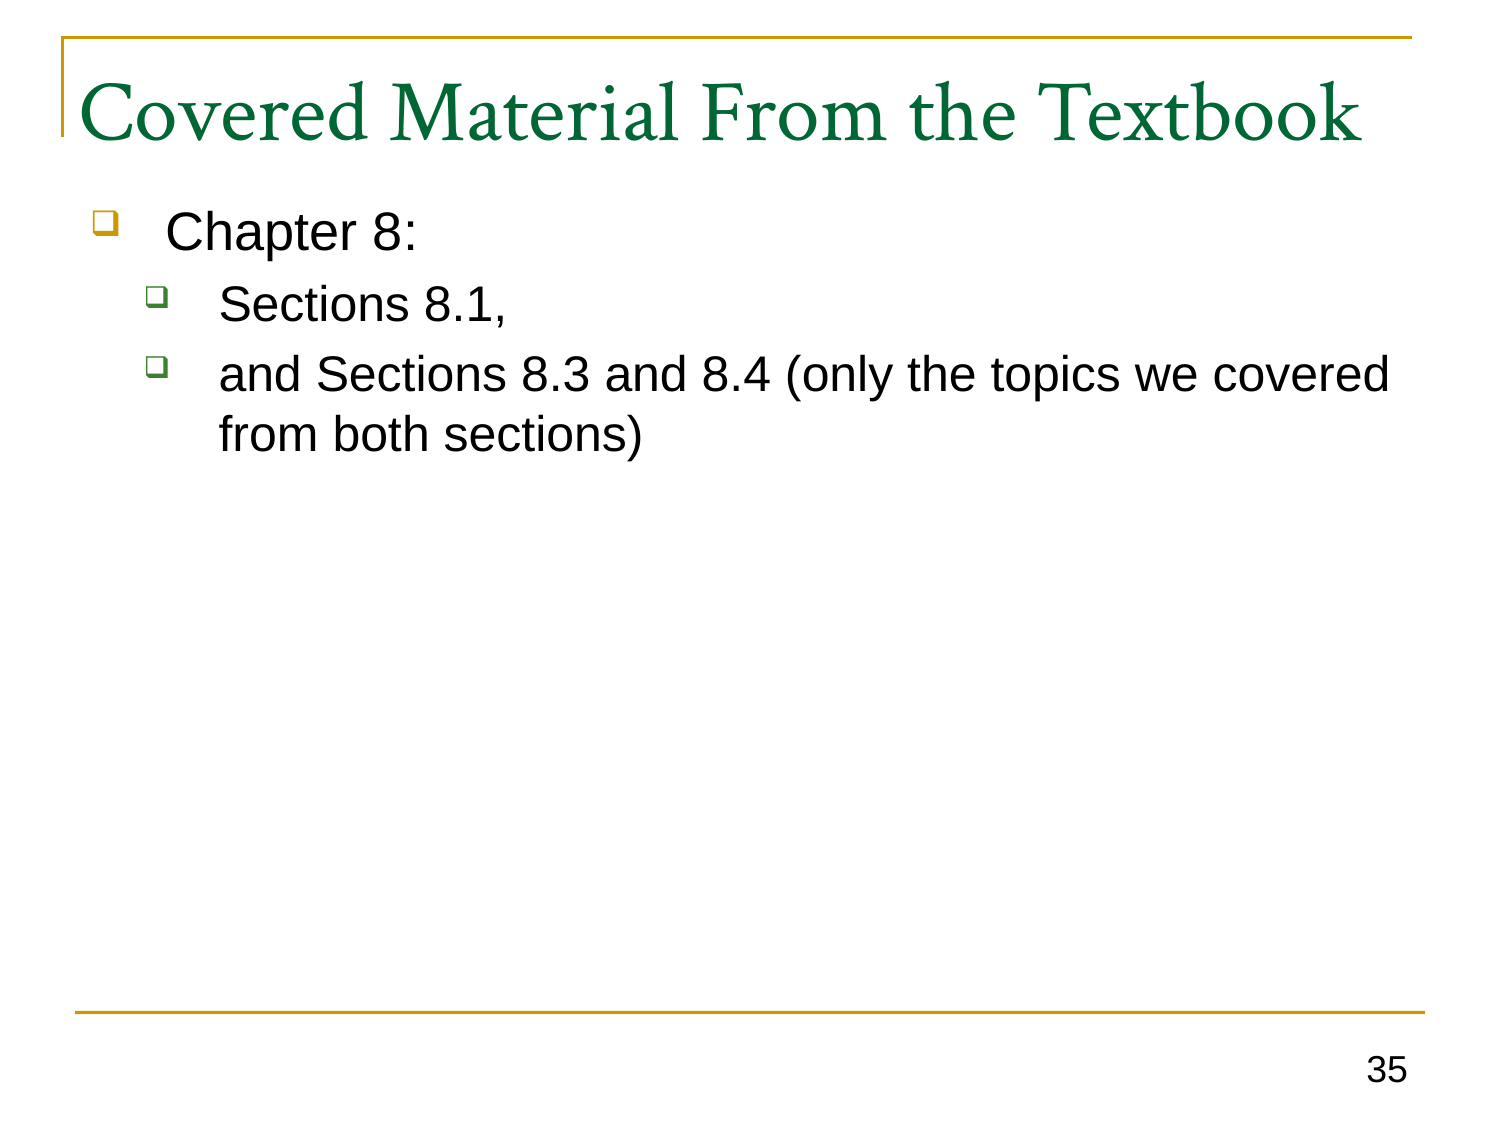

# Covered Material From the Textbook
Chapter 8:
Sections 8.1,
and Sections 8.3 and 8.4 (only the topics we covered from both sections)
35